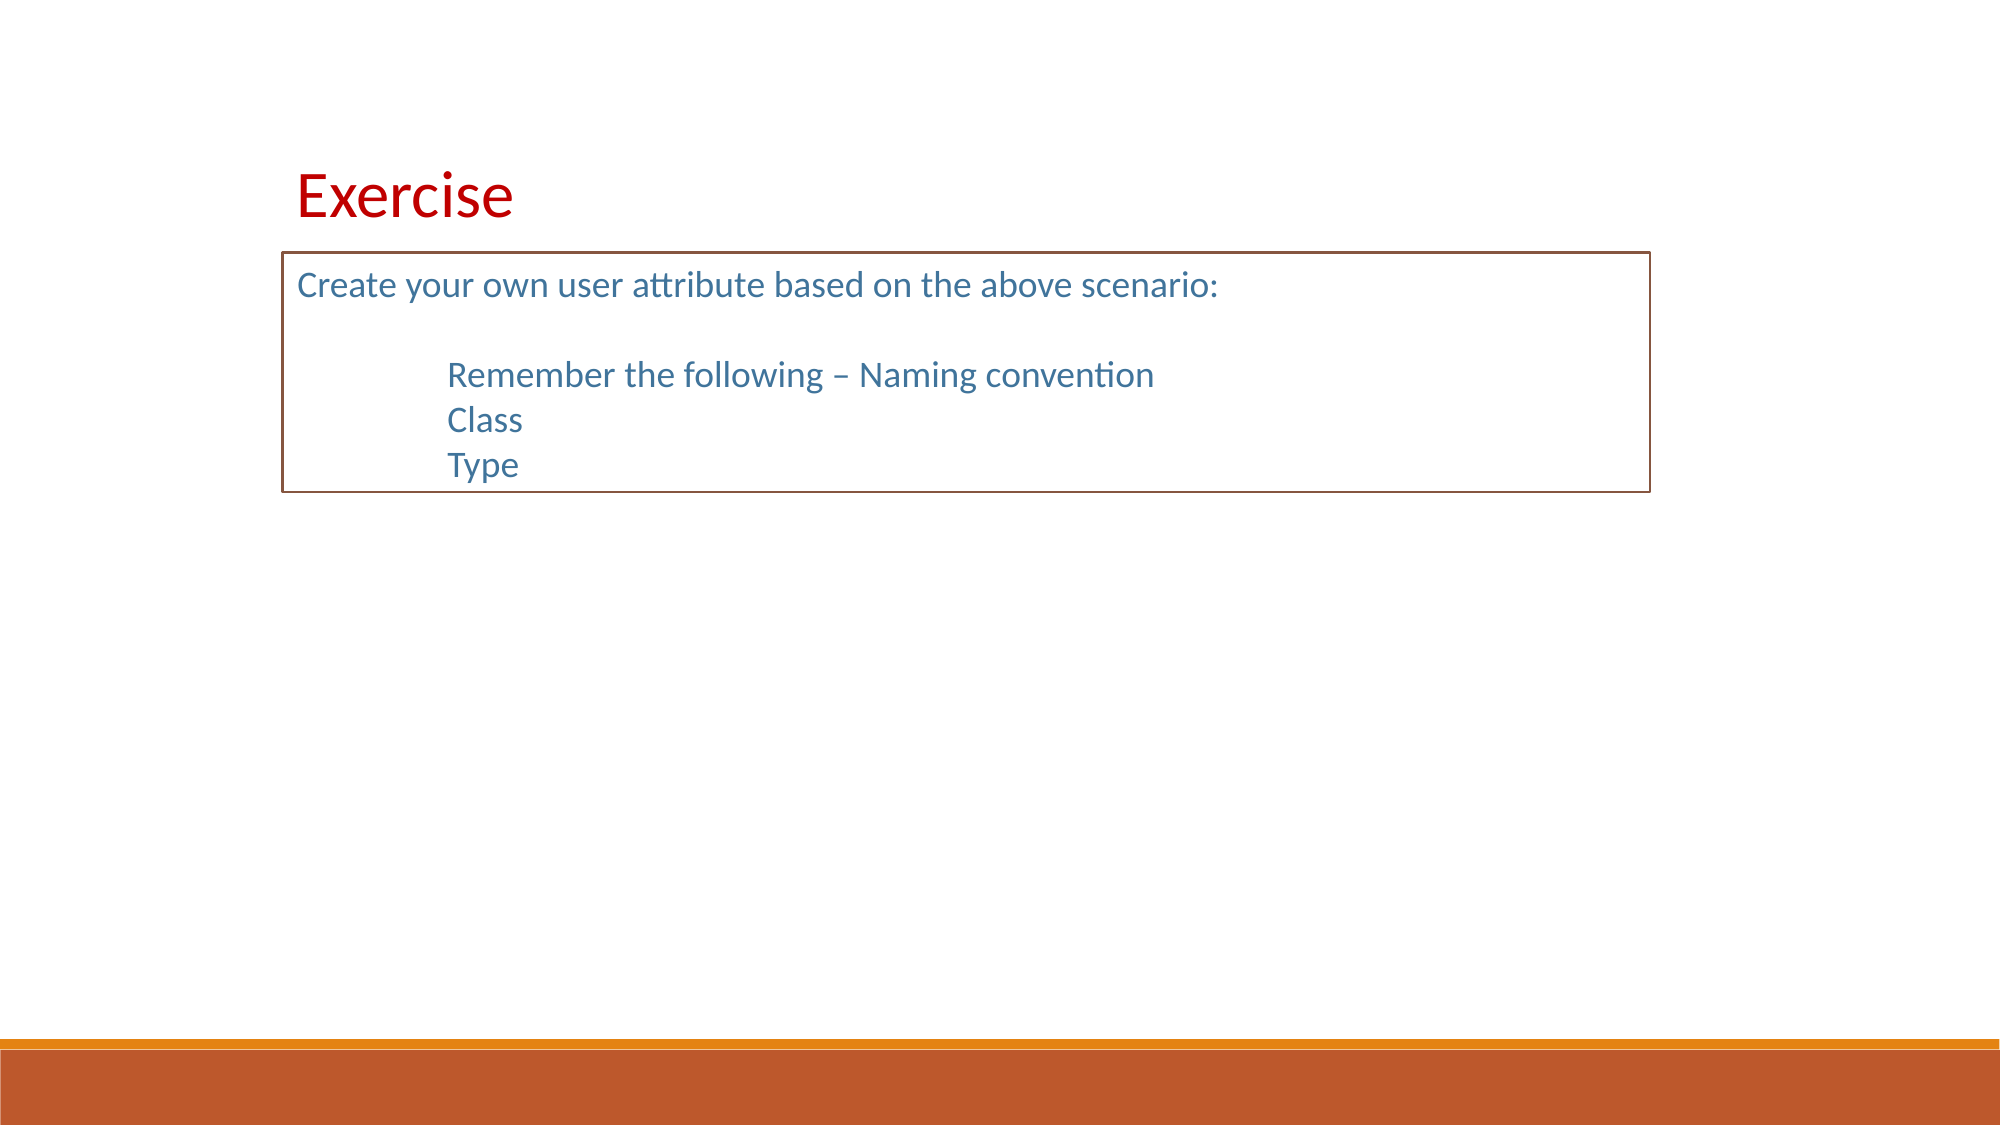

Exercise
Create your own user attribute based on the above scenario:
 	Remember the following – Naming convention
 	Class
 	Type